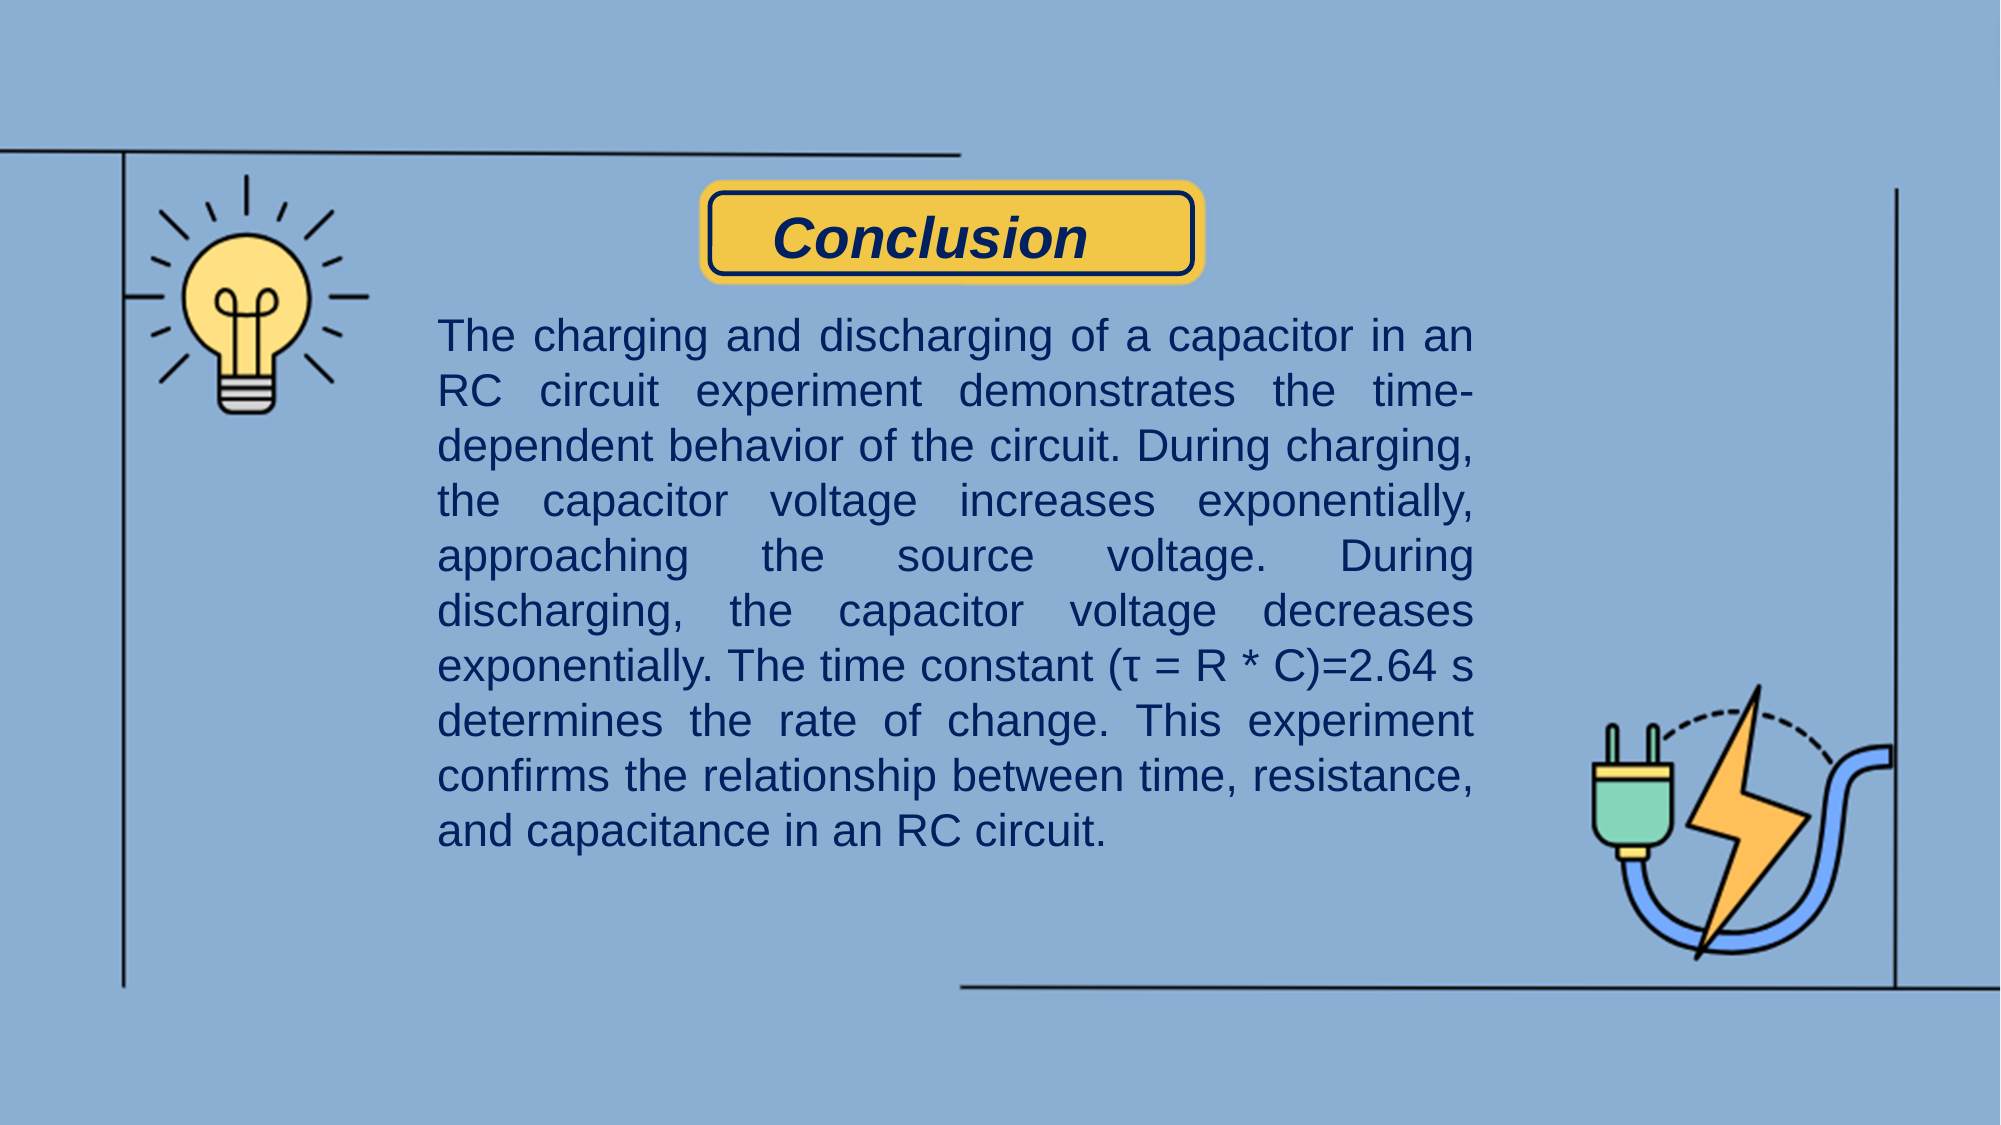

Conclusion
The charging and discharging of a capacitor in an RC circuit experiment demonstrates the time-dependent behavior of the circuit. During charging, the capacitor voltage increases exponentially, approaching the source voltage. During discharging, the capacitor voltage decreases exponentially. The time constant (τ = R * C)=2.64 s determines the rate of change. This experiment confirms the relationship between time, resistance, and capacitance in an RC circuit.